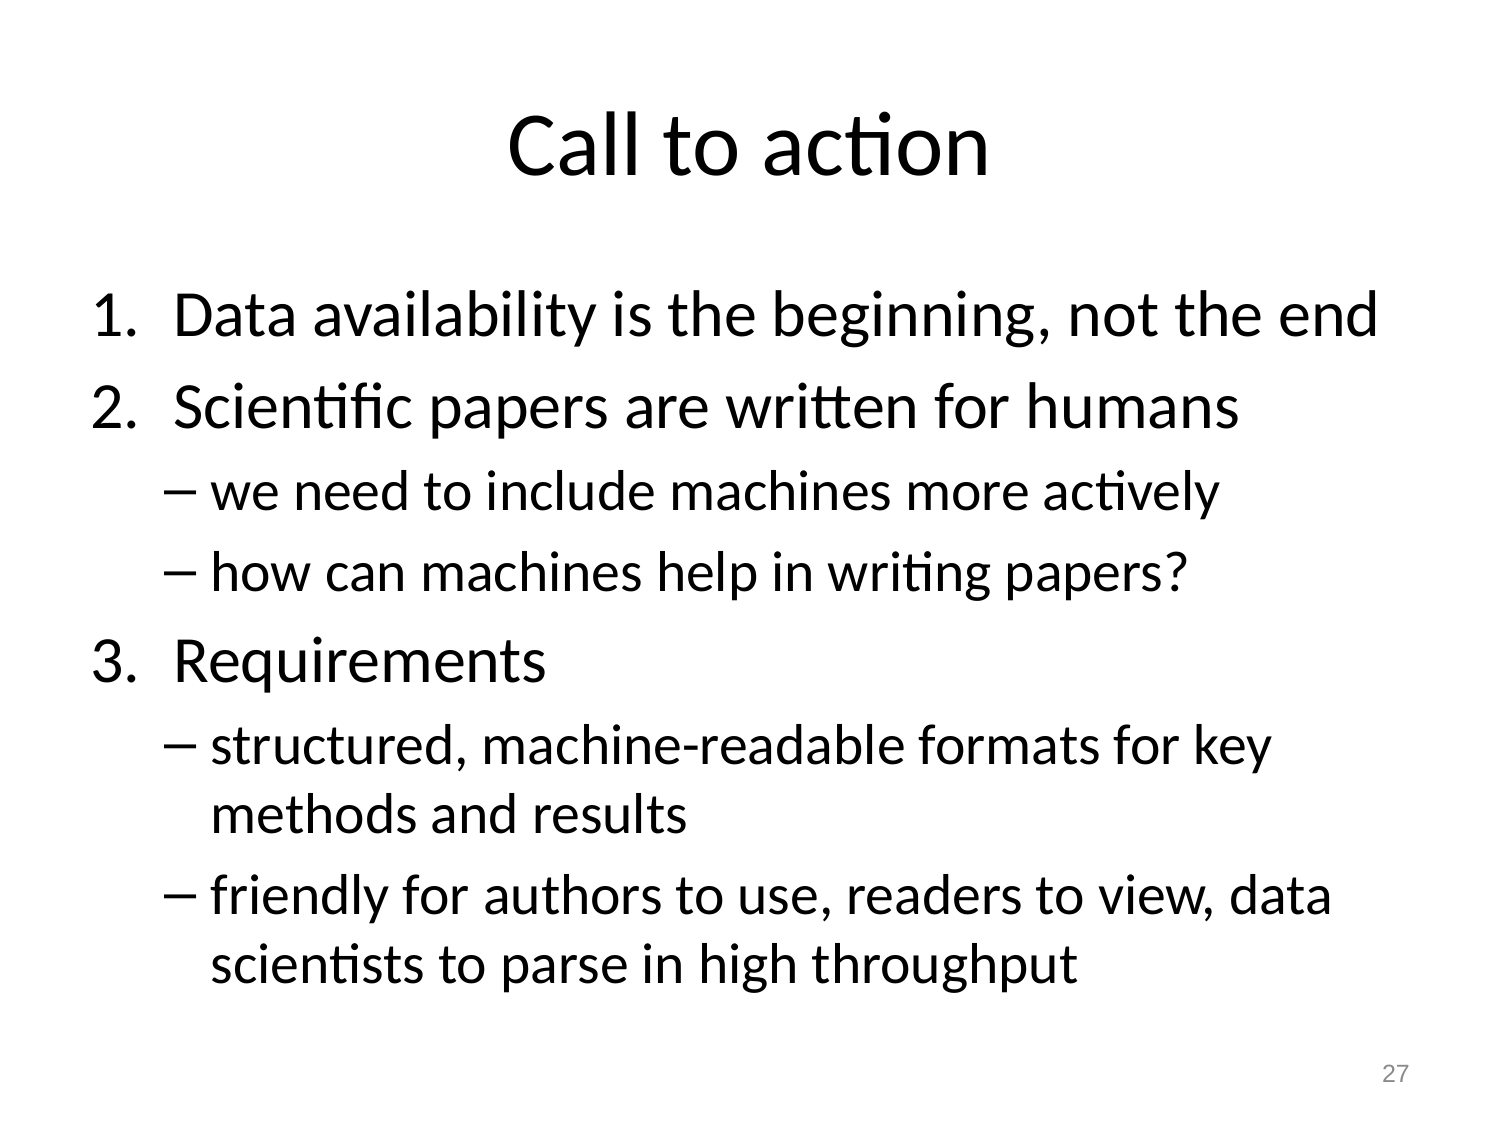

# Call to action
Data availability is the beginning, not the end
Scientific papers are written for humans
we need to include machines more actively
how can machines help in writing papers?
Requirements
structured, machine-readable formats for key methods and results
friendly for authors to use, readers to view, data scientists to parse in high throughput
27